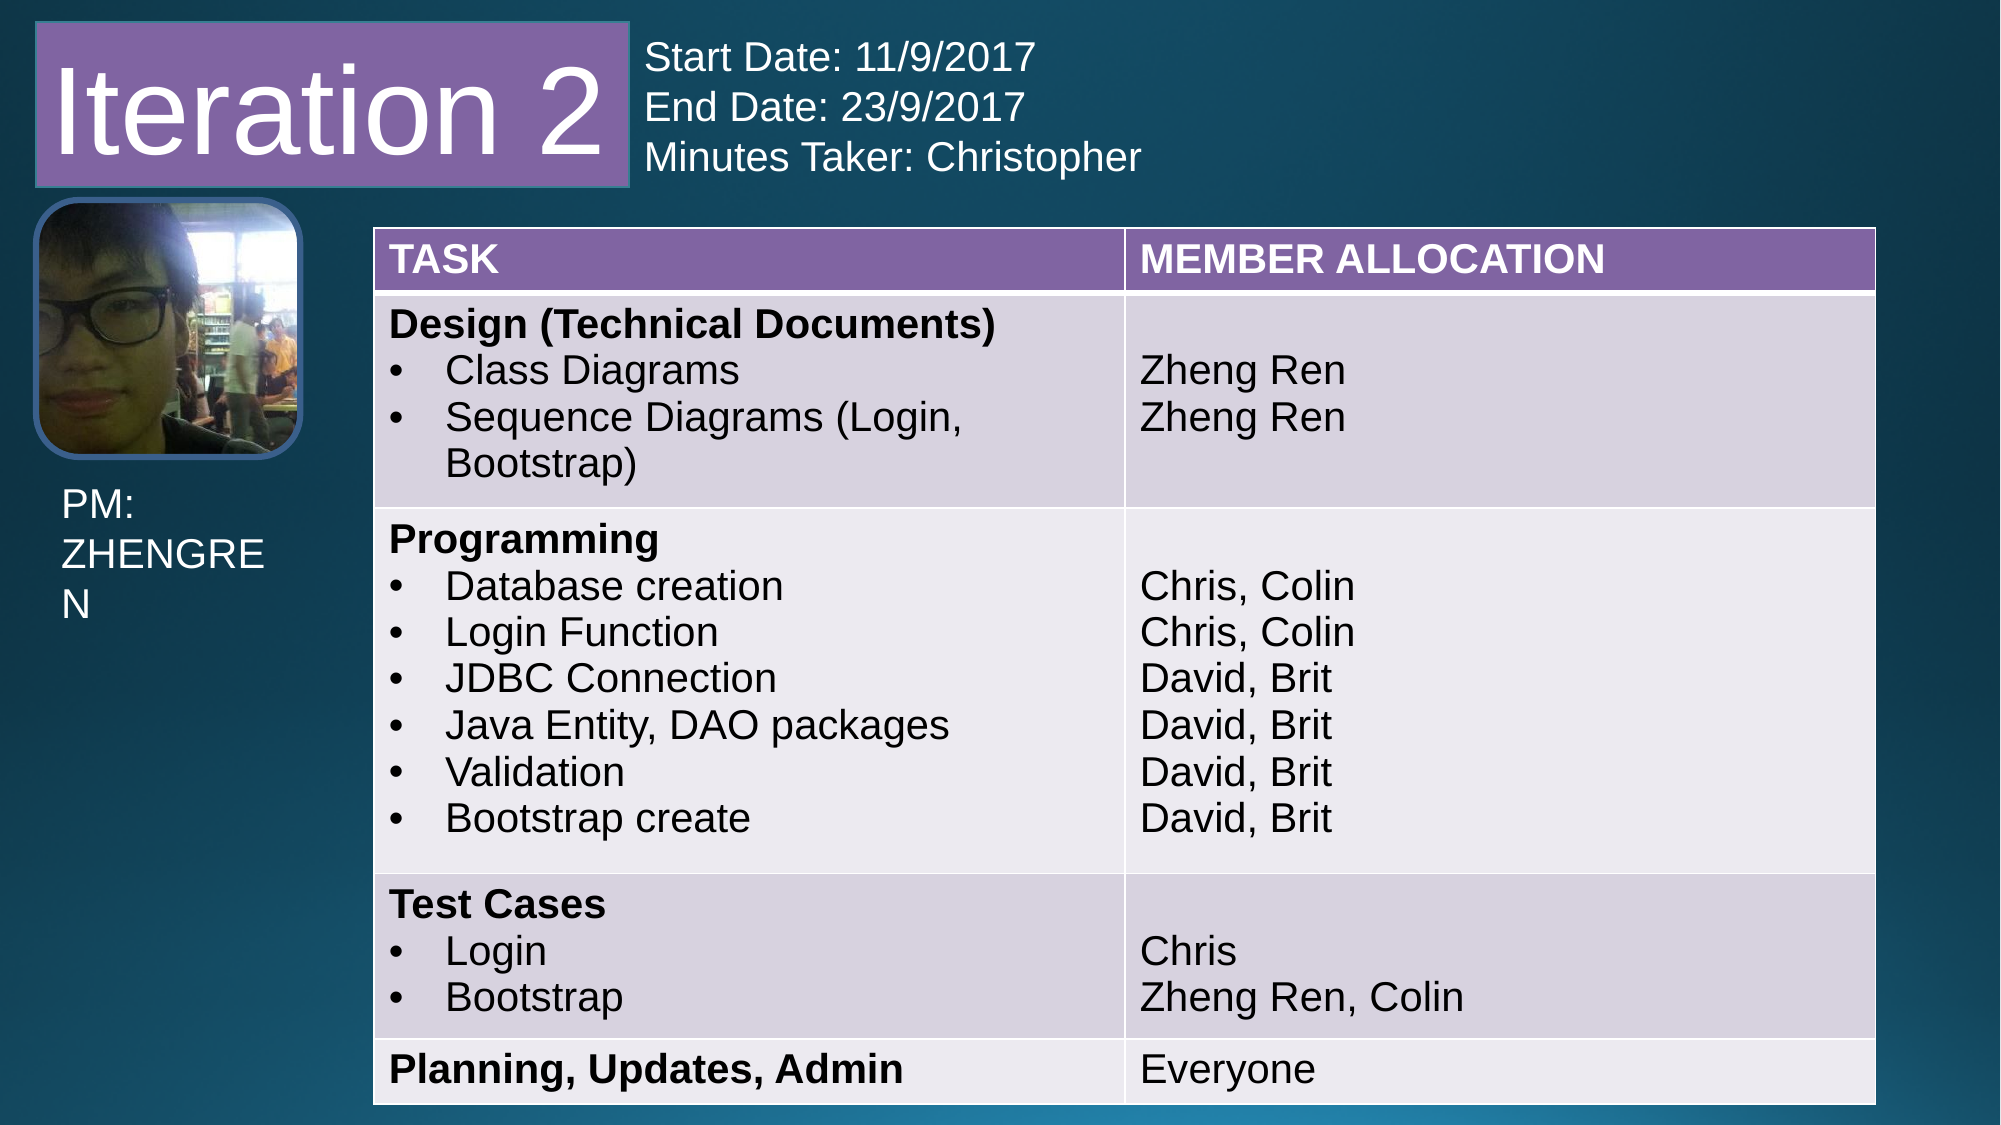

Iteration 2
Start Date: 11/9/2017
End Date: 23/9/2017
Minutes Taker: Christopher

| TASK | MEMBER ALLOCATION |
| --- | --- |
| Design (Technical Documents) Class Diagrams Sequence Diagrams (Login, Bootstrap) | Zheng Ren Zheng Ren |
| Programming Database creation Login Function JDBC Connection Java Entity, DAO packages Validation Bootstrap create | Chris, Colin Chris, Colin David, Brit David, Brit David, Brit David, Brit |
| Test Cases Login Bootstrap | Chris Zheng Ren, Colin |
| Planning, Updates, Admin | Everyone |
PM: ZHENGREN